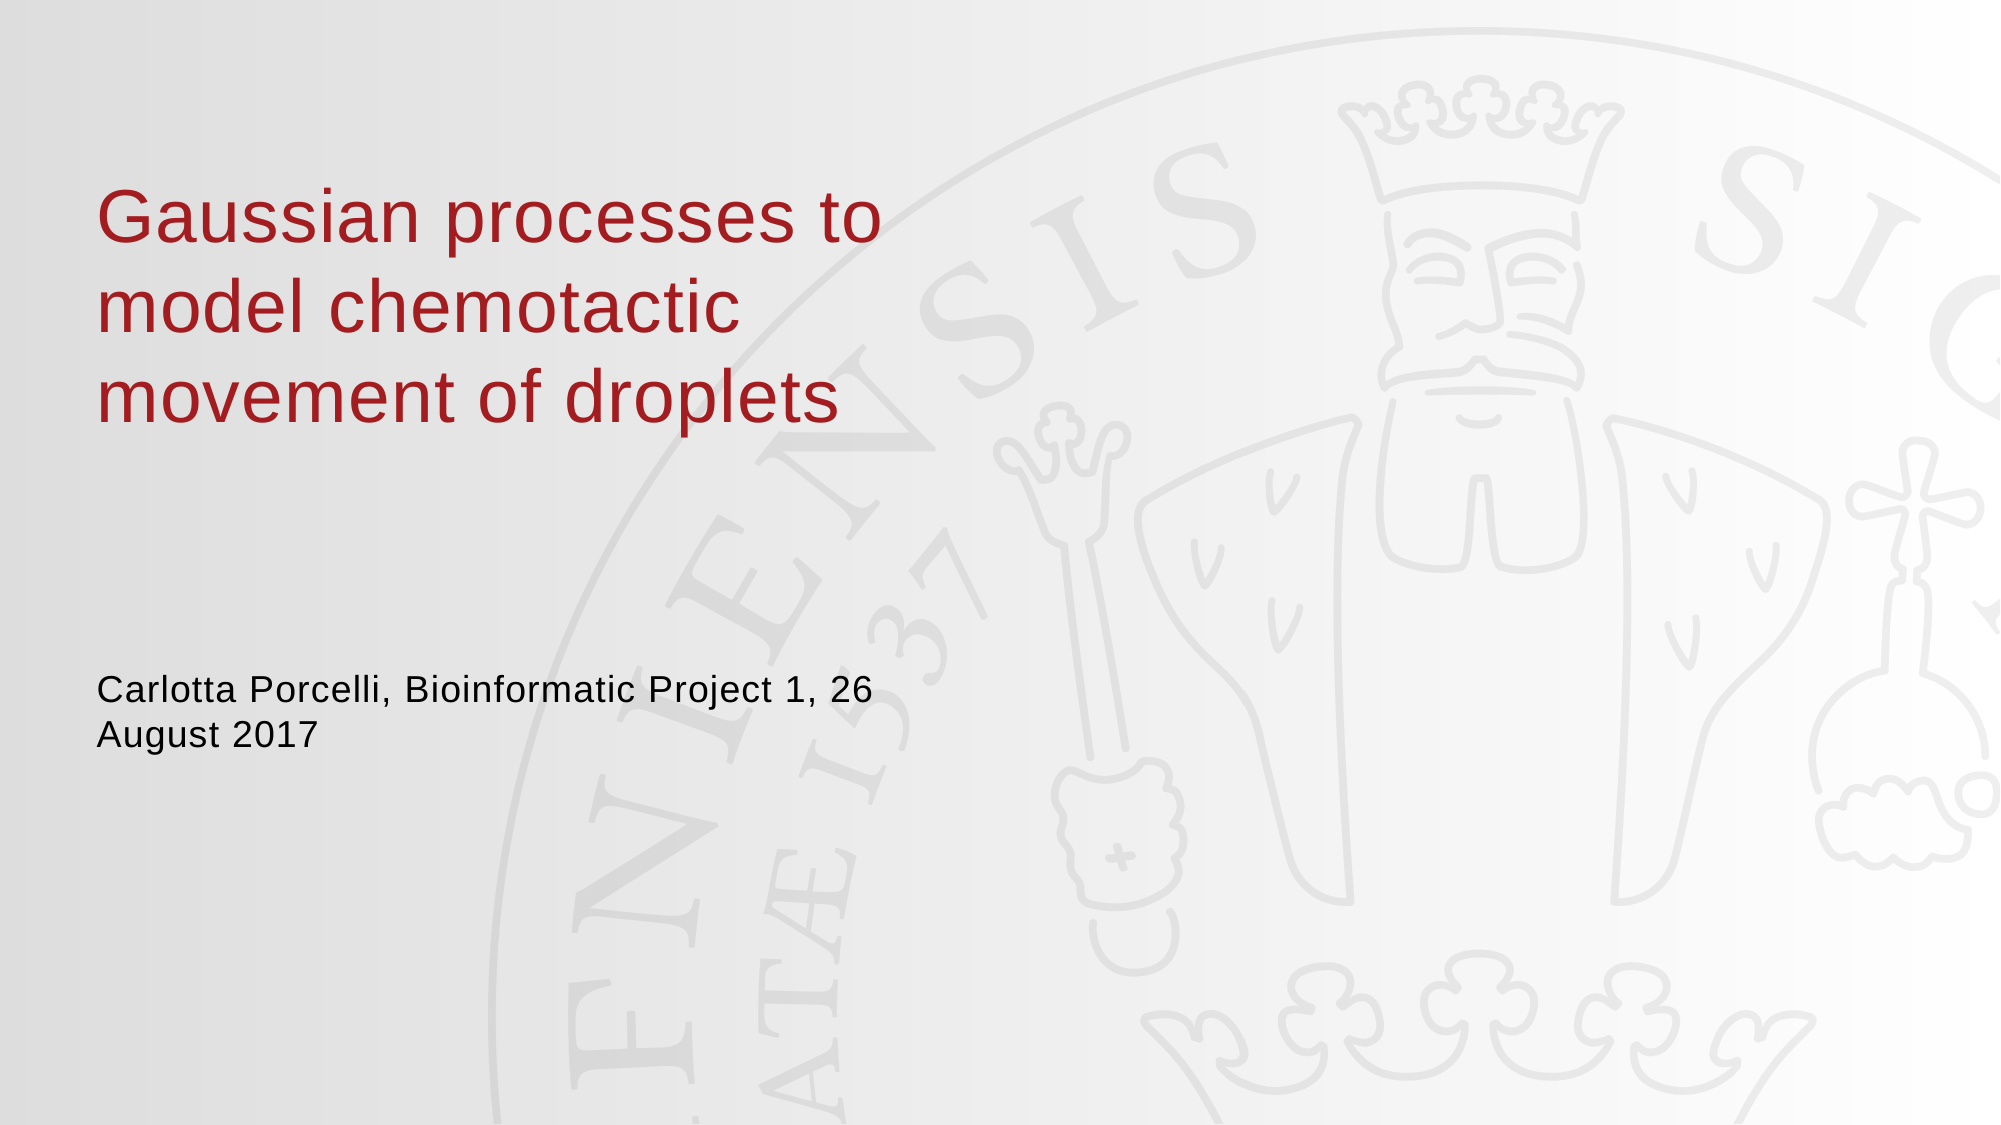

26/08/2017
1
#
Gaussian processes to model chemotactic movement of droplets

Carlotta Porcelli, Bioinformatic Project 1, 26 August 2017